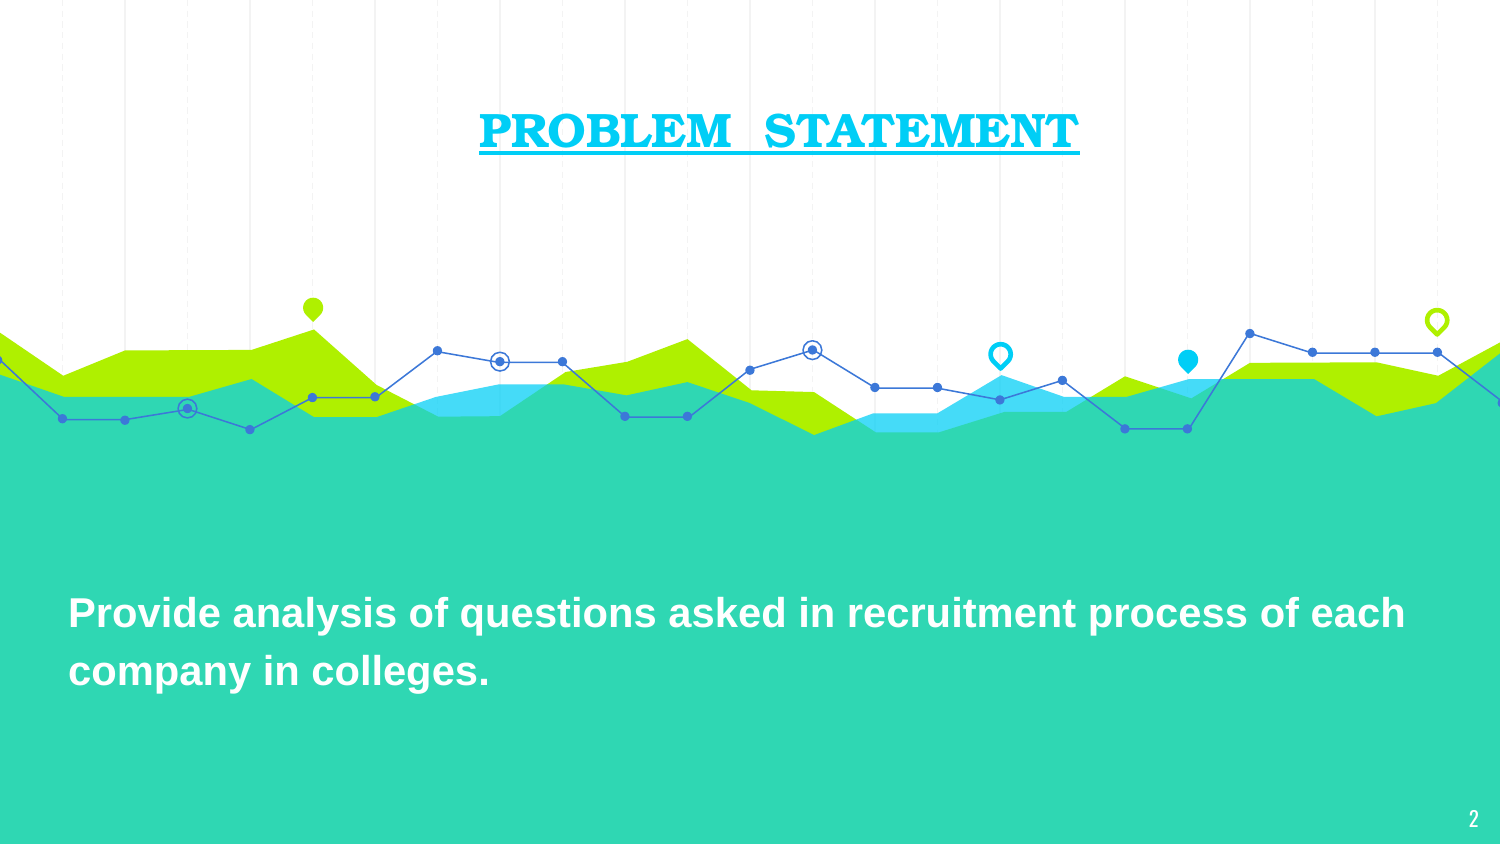

PROBLEM  STATEMENT

Provide analysis of questions asked in recruitment process of each company in colleges.

2